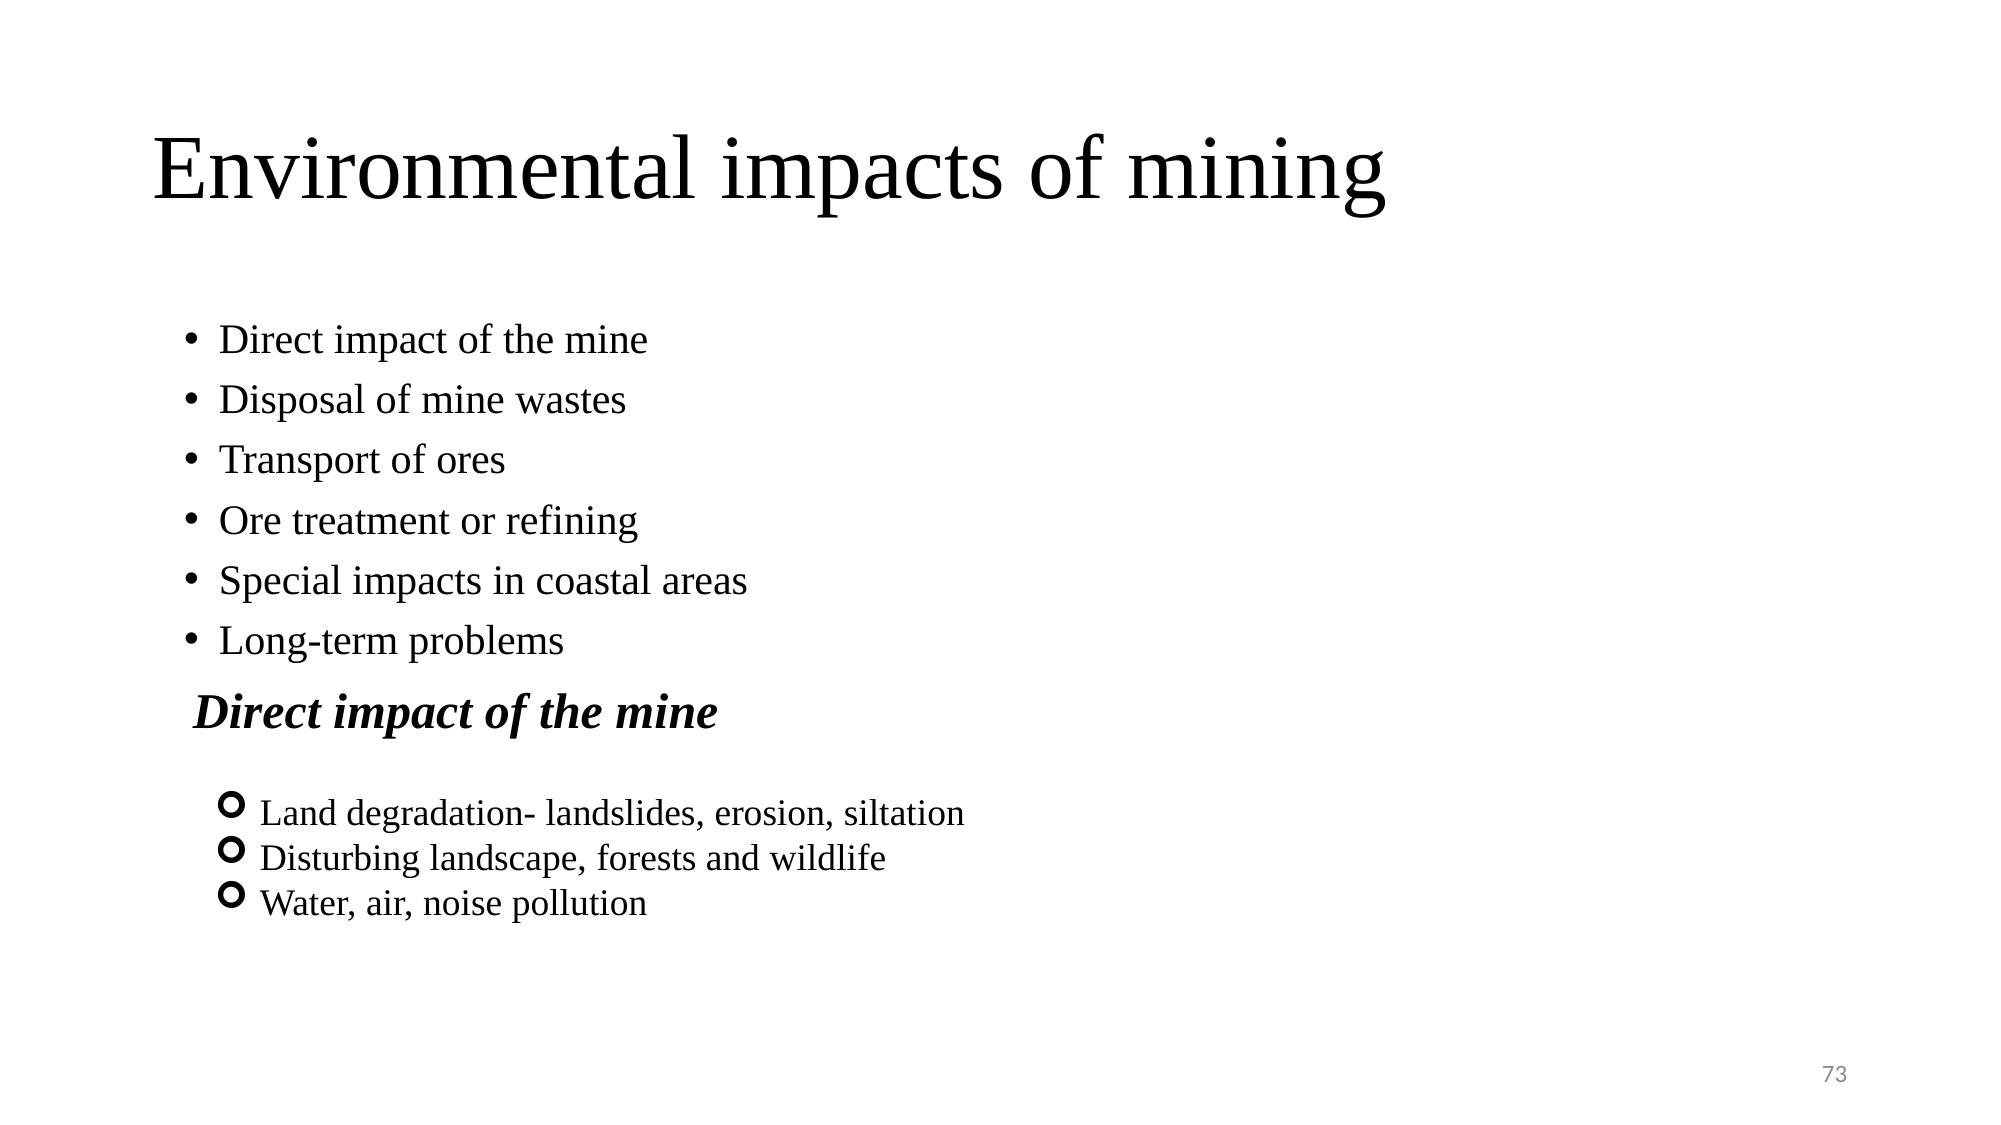

# Environmental impacts of mining

Direct impact of the mine
Disposal of mine wastes
Transport of ores
Ore treatment or refining
Special impacts in coastal areas
Long-term problems
Direct impact of the mine
Land degradation- landslides, erosion, siltation
Disturbing landscape, forests and wildlife
Water, air, noise pollution
73